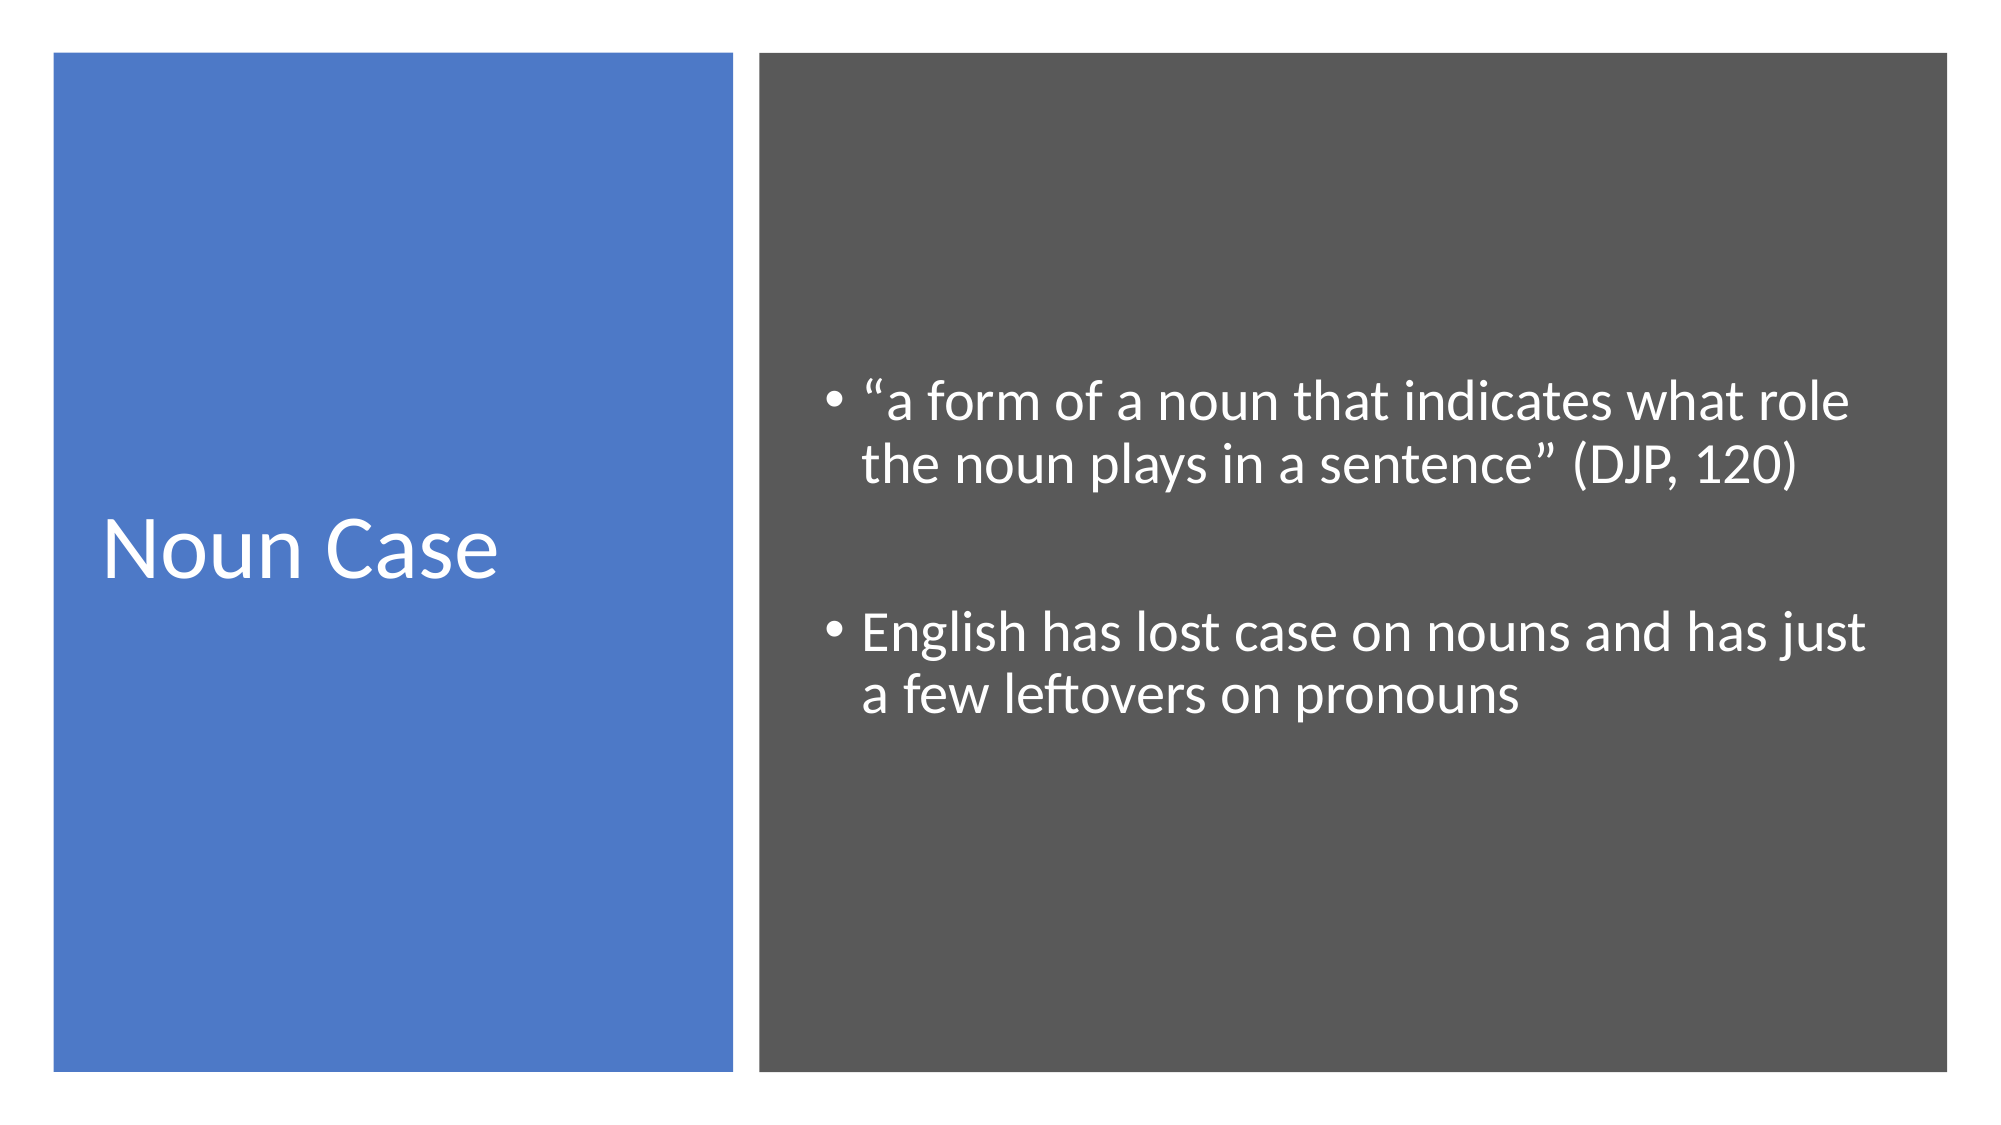

# Noun Case
“a form of a noun that indicates what role the noun plays in a sentence” (DJP, 120)

English has lost case on nouns and has just a few leftovers on pronouns